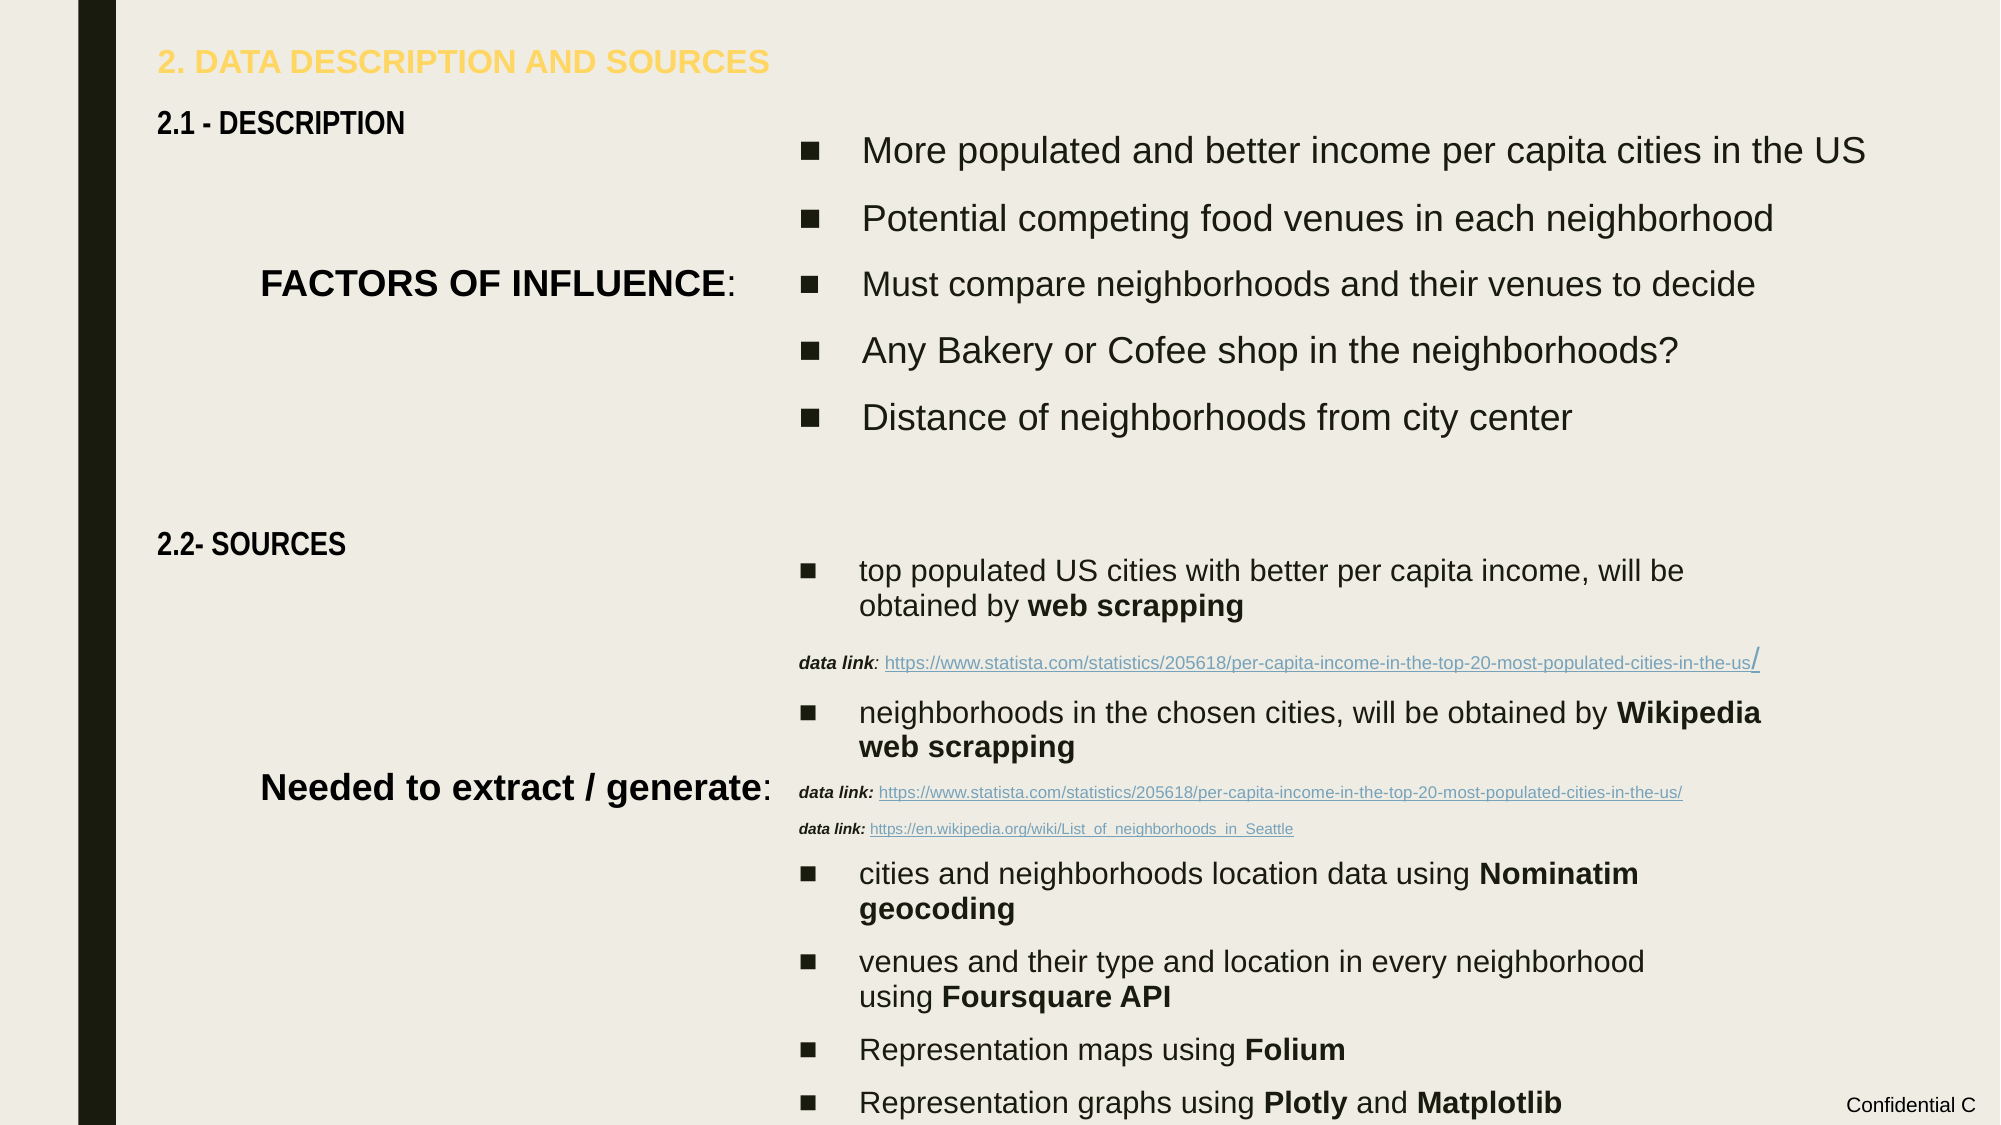

2. Data description and SOURCES
2.1 - description
More populated and better income per capita cities in the US
Potential competing food venues in each neighborhood
Must compare neighborhoods and their venues to decide
Any Bakery or Cofee shop in the neighborhoods?
Distance of neighborhoods from city center
FACTORS OF INFLUENCE:
2.2- sources
top populated US cities with better per capita income, will be obtained by web scrapping
data link: https://www.statista.com/statistics/205618/per-capita-income-in-the-top-20-most-populated-cities-in-the-us/
neighborhoods in the chosen cities, will be obtained by Wikipedia web scrapping
data link: https://www.statista.com/statistics/205618/per-capita-income-in-the-top-20-most-populated-cities-in-the-us/
data link: https://en.wikipedia.org/wiki/List_of_neighborhoods_in_Seattle
cities and neighborhoods location data using Nominatim geocoding
venues and their type and location in every neighborhood using Foursquare API
Representation maps using Folium
Representation graphs using Plotly and Matplotlib
Needed to extract / generate: